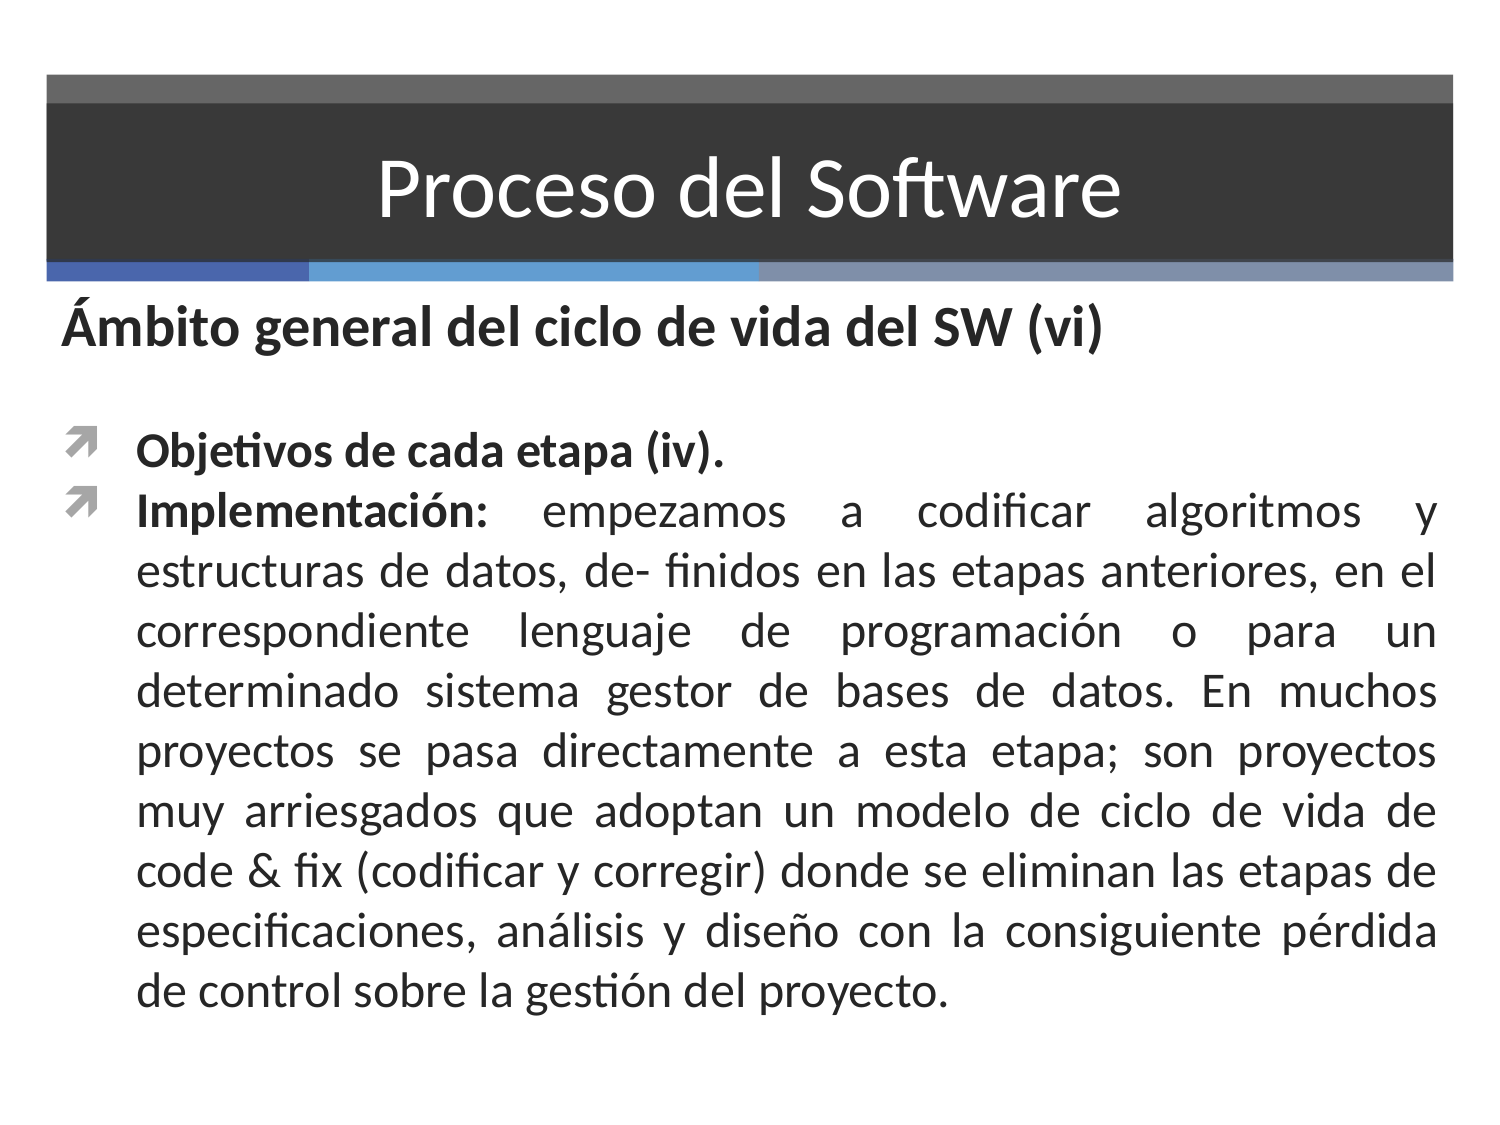

# Proceso del Software
Ámbito general del ciclo de vida del SW (vi)

Objetivos de cada etapa (iv).
Implementación: empezamos a codificar algoritmos y estructuras de datos, de- finidos en las etapas anteriores, en el correspondiente lenguaje de programación o para un determinado sistema gestor de bases de datos. En muchos proyectos se pasa directamente a esta etapa; son proyectos muy arriesgados que adoptan un modelo de ciclo de vida de code & fix (codificar y corregir) donde se eliminan las etapas de especificaciones, análisis y diseño con la consiguiente pérdida de control sobre la gestión del proyecto.